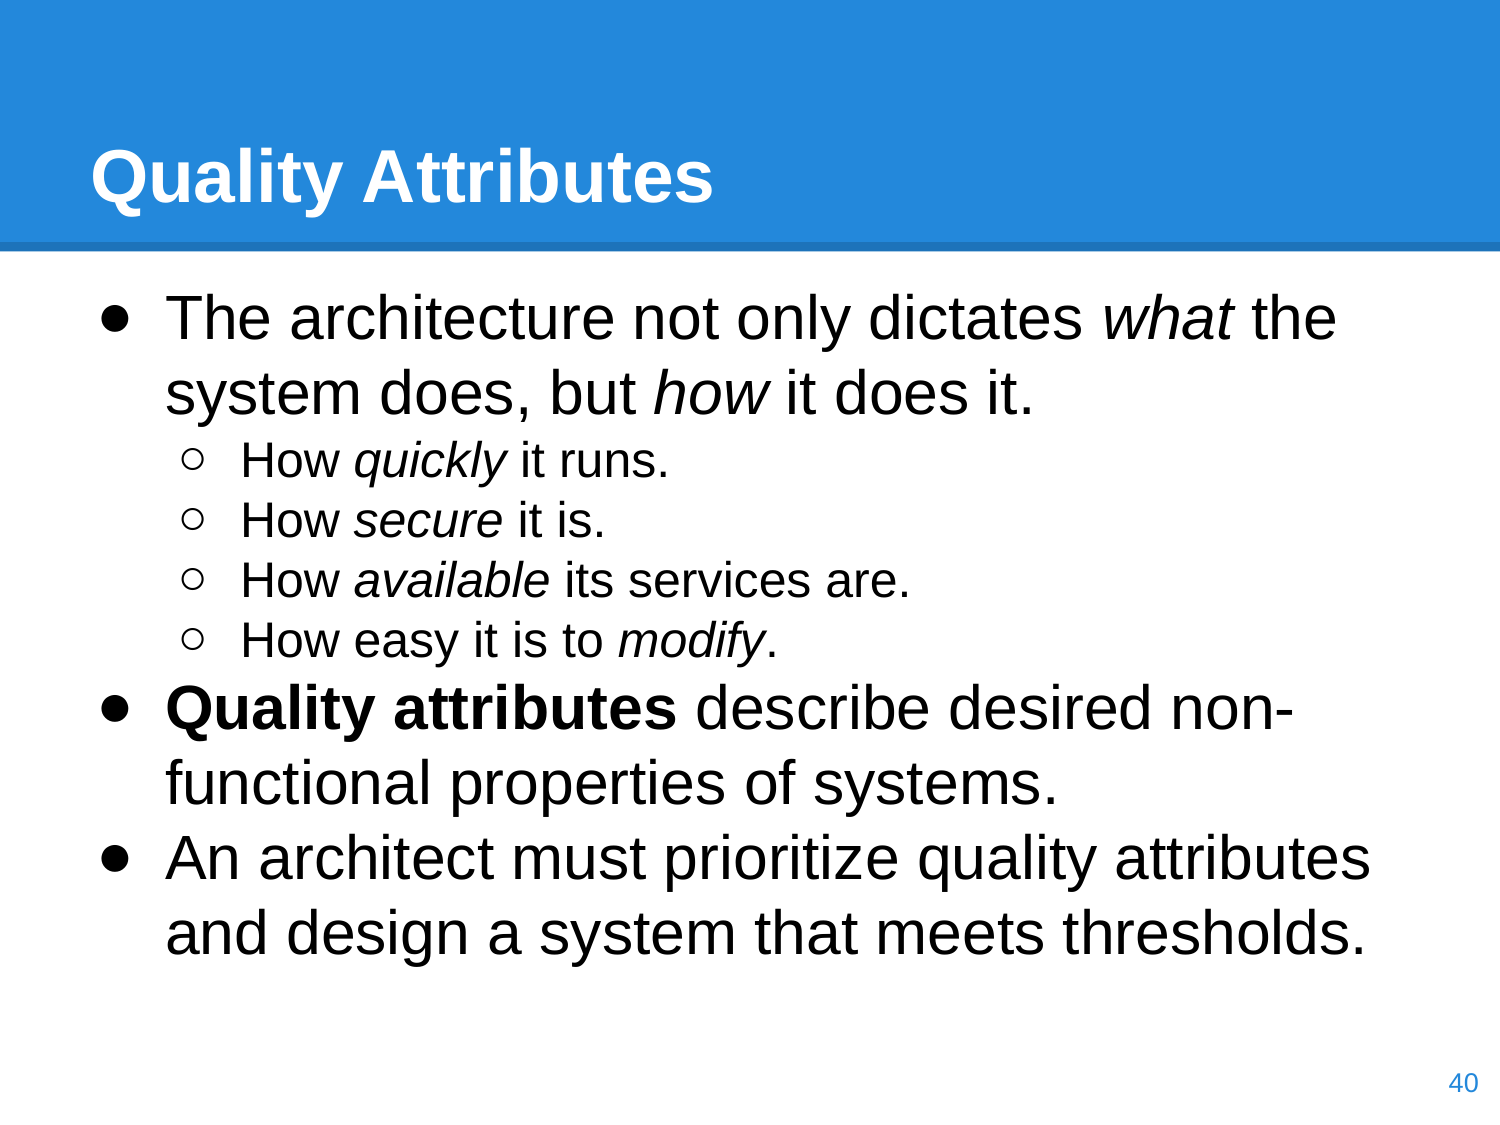

# Quality Attributes
The architecture not only dictates what the system does, but how it does it.
How quickly it runs.
How secure it is.
How available its services are.
How easy it is to modify.
Quality attributes describe desired non-functional properties of systems.
An architect must prioritize quality attributes and design a system that meets thresholds.
40